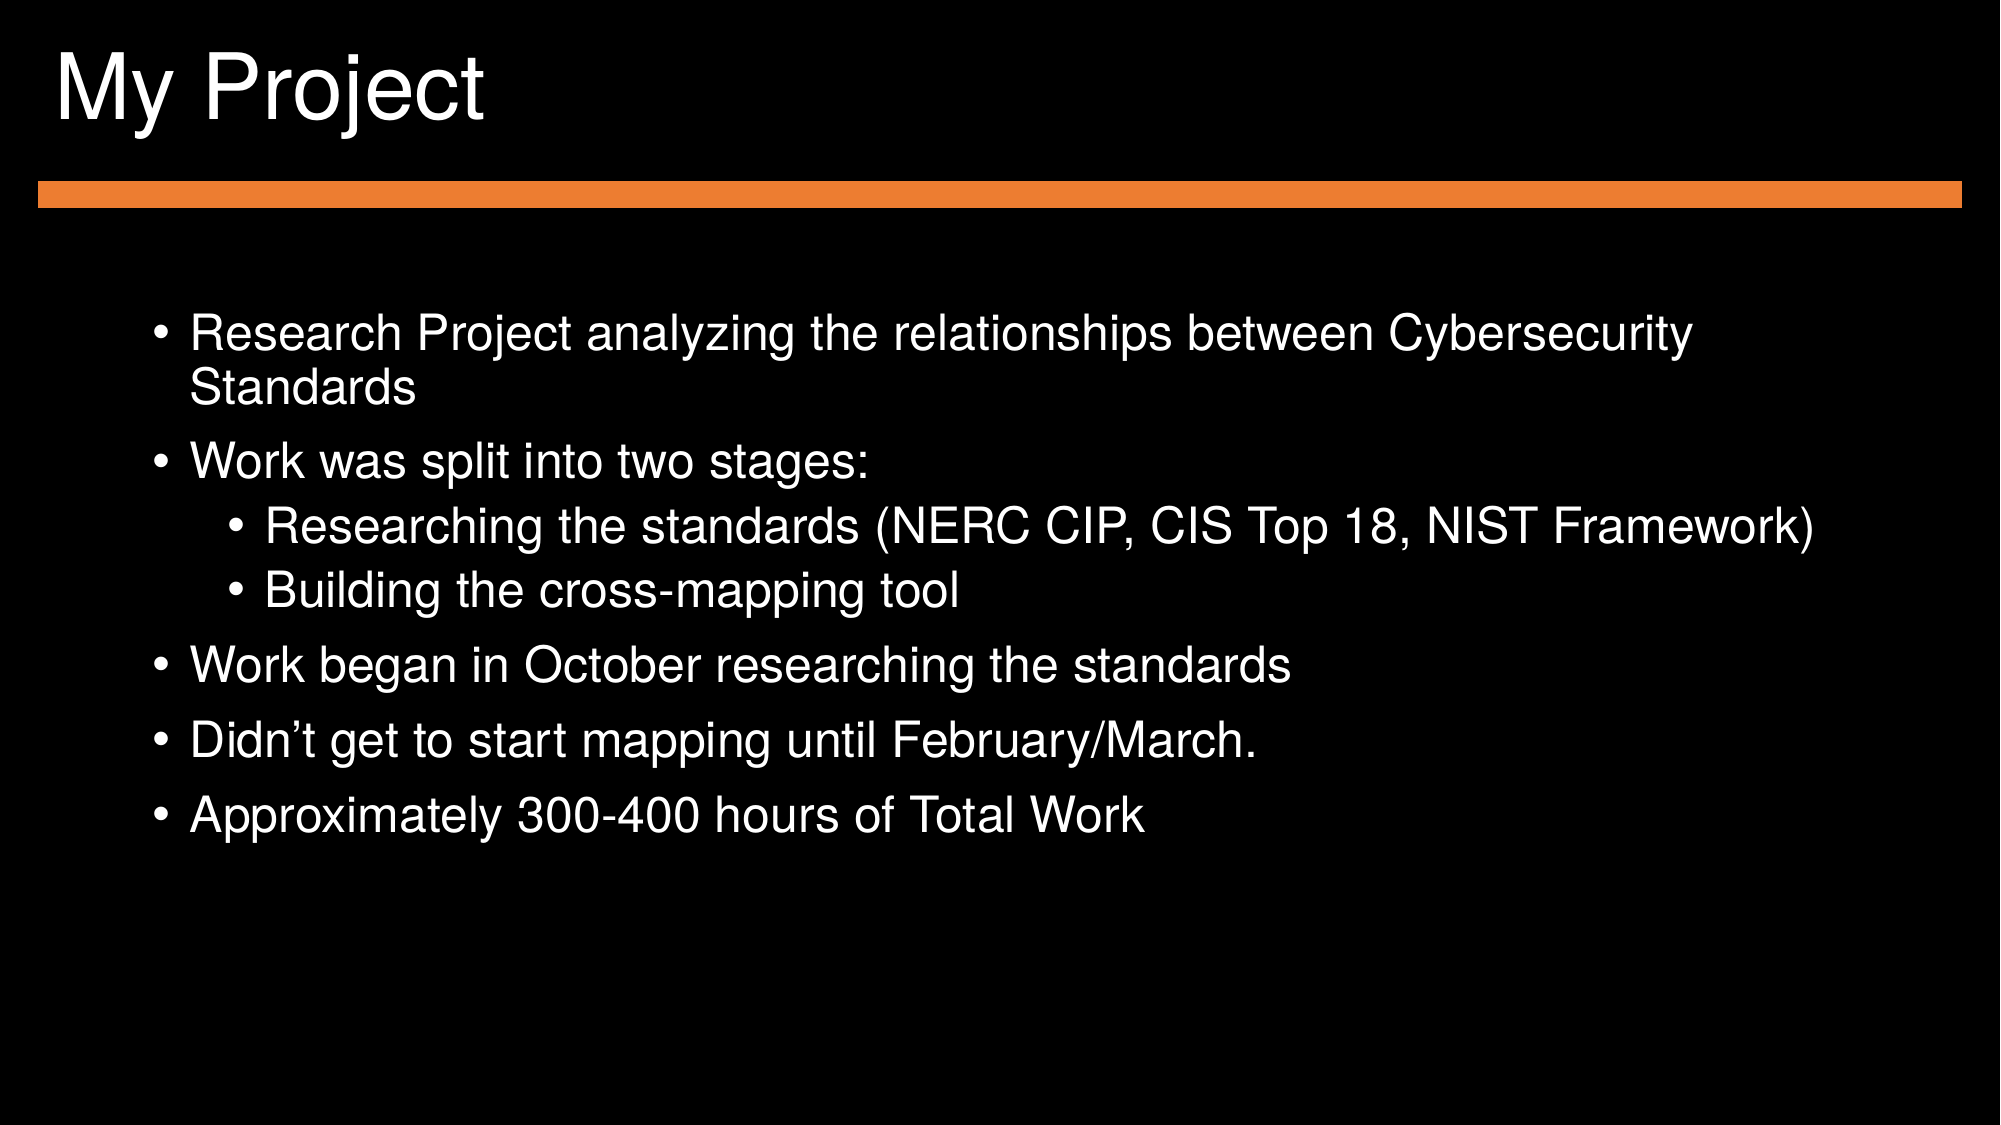

# My Project

Research Project analyzing the relationships between Cybersecurity Standards
Work was split into two stages:
Researching the standards (NERC CIP, CIS Top 18, NIST Framework)
Building the cross-mapping tool
Work began in October researching the standards
Didn’t get to start mapping until February/March.
Approximately 300-400 hours of Total Work